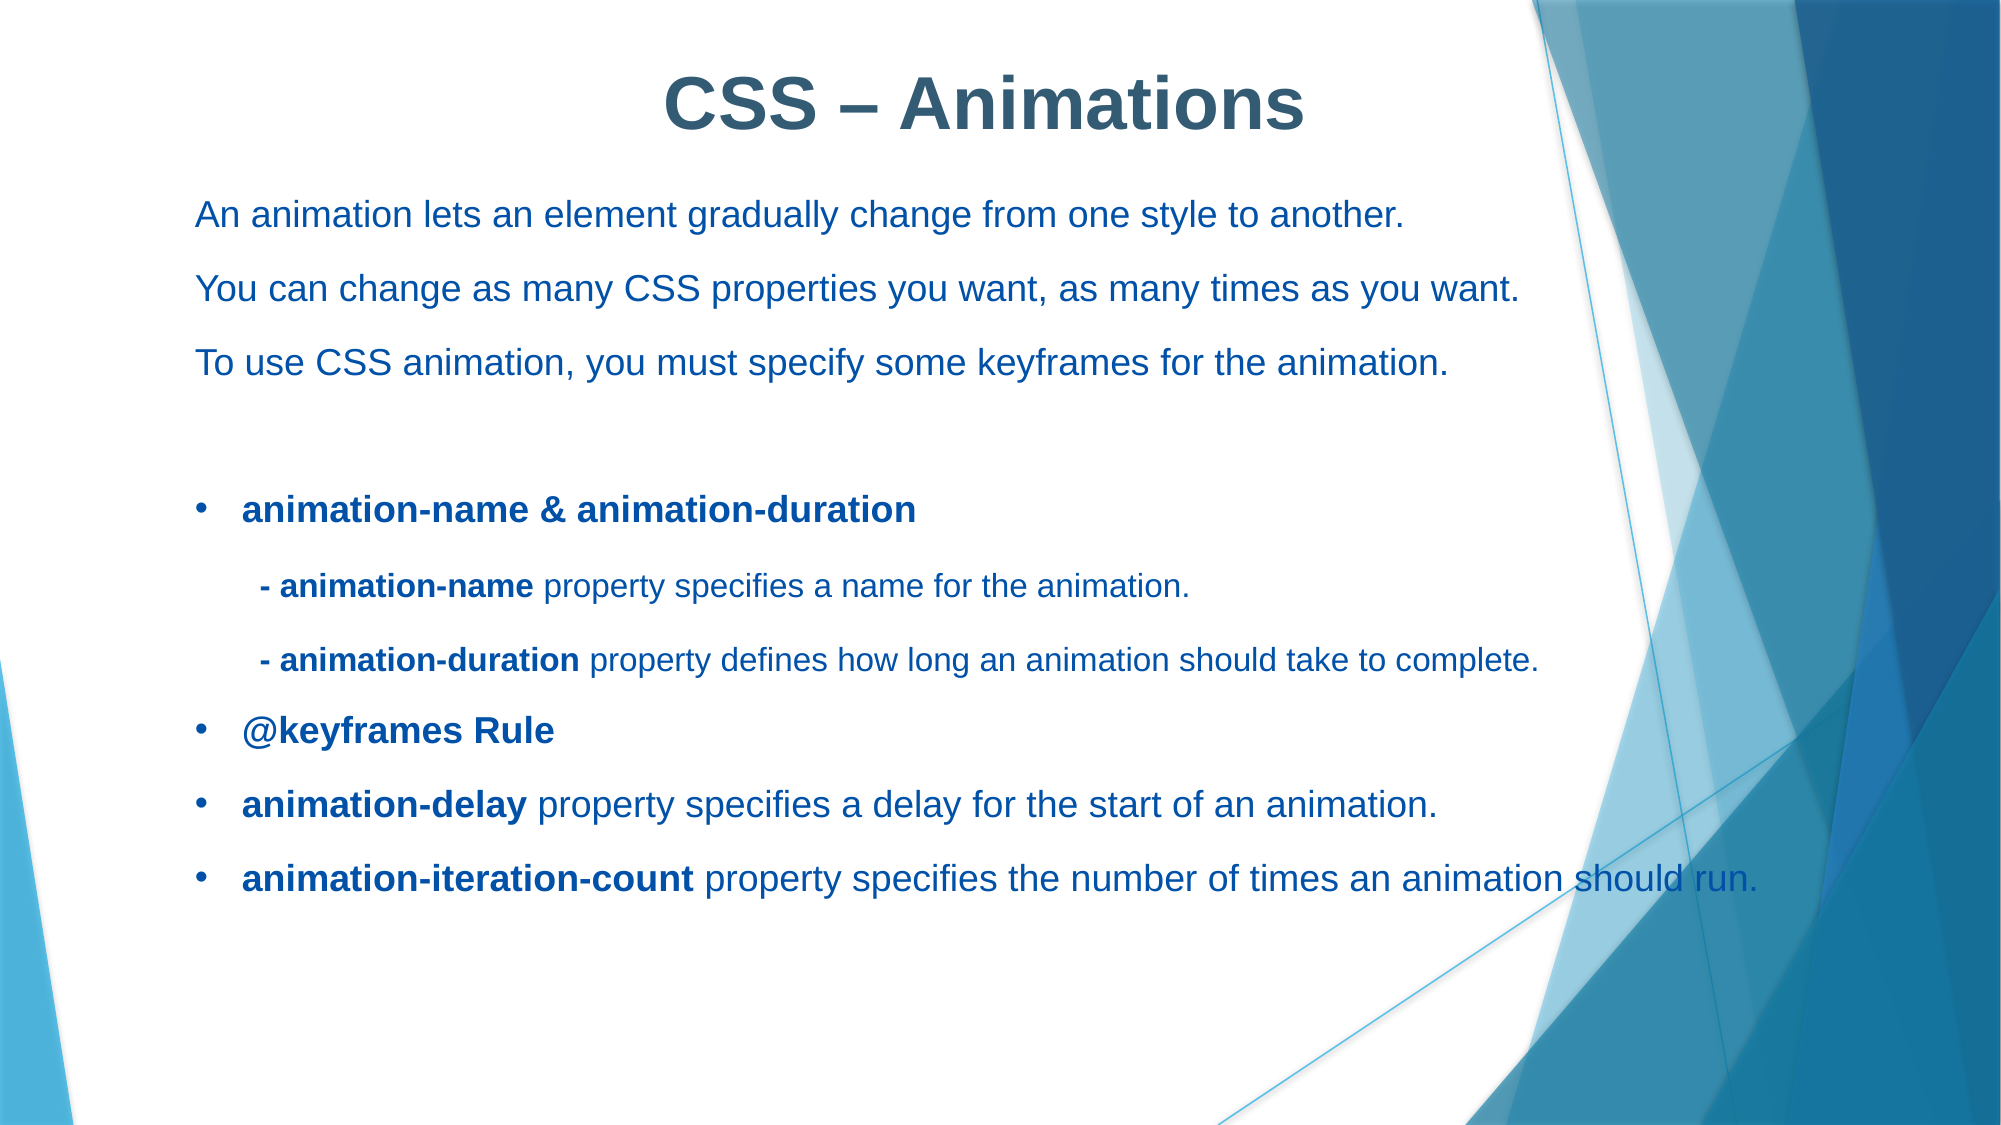

CSS – Animations
An animation lets an element gradually change from one style to another.
You can change as many CSS properties you want, as many times as you want.
To use CSS animation, you must specify some keyframes for the animation.

animation-name & animation-duration
       - animation-name property specifies a name for the animation.
       - animation-duration property defines how long an animation should take to complete.
@keyframes Rule
animation-delay property specifies a delay for the start of an animation.
animation-iteration-count property specifies the number of times an animation should run.